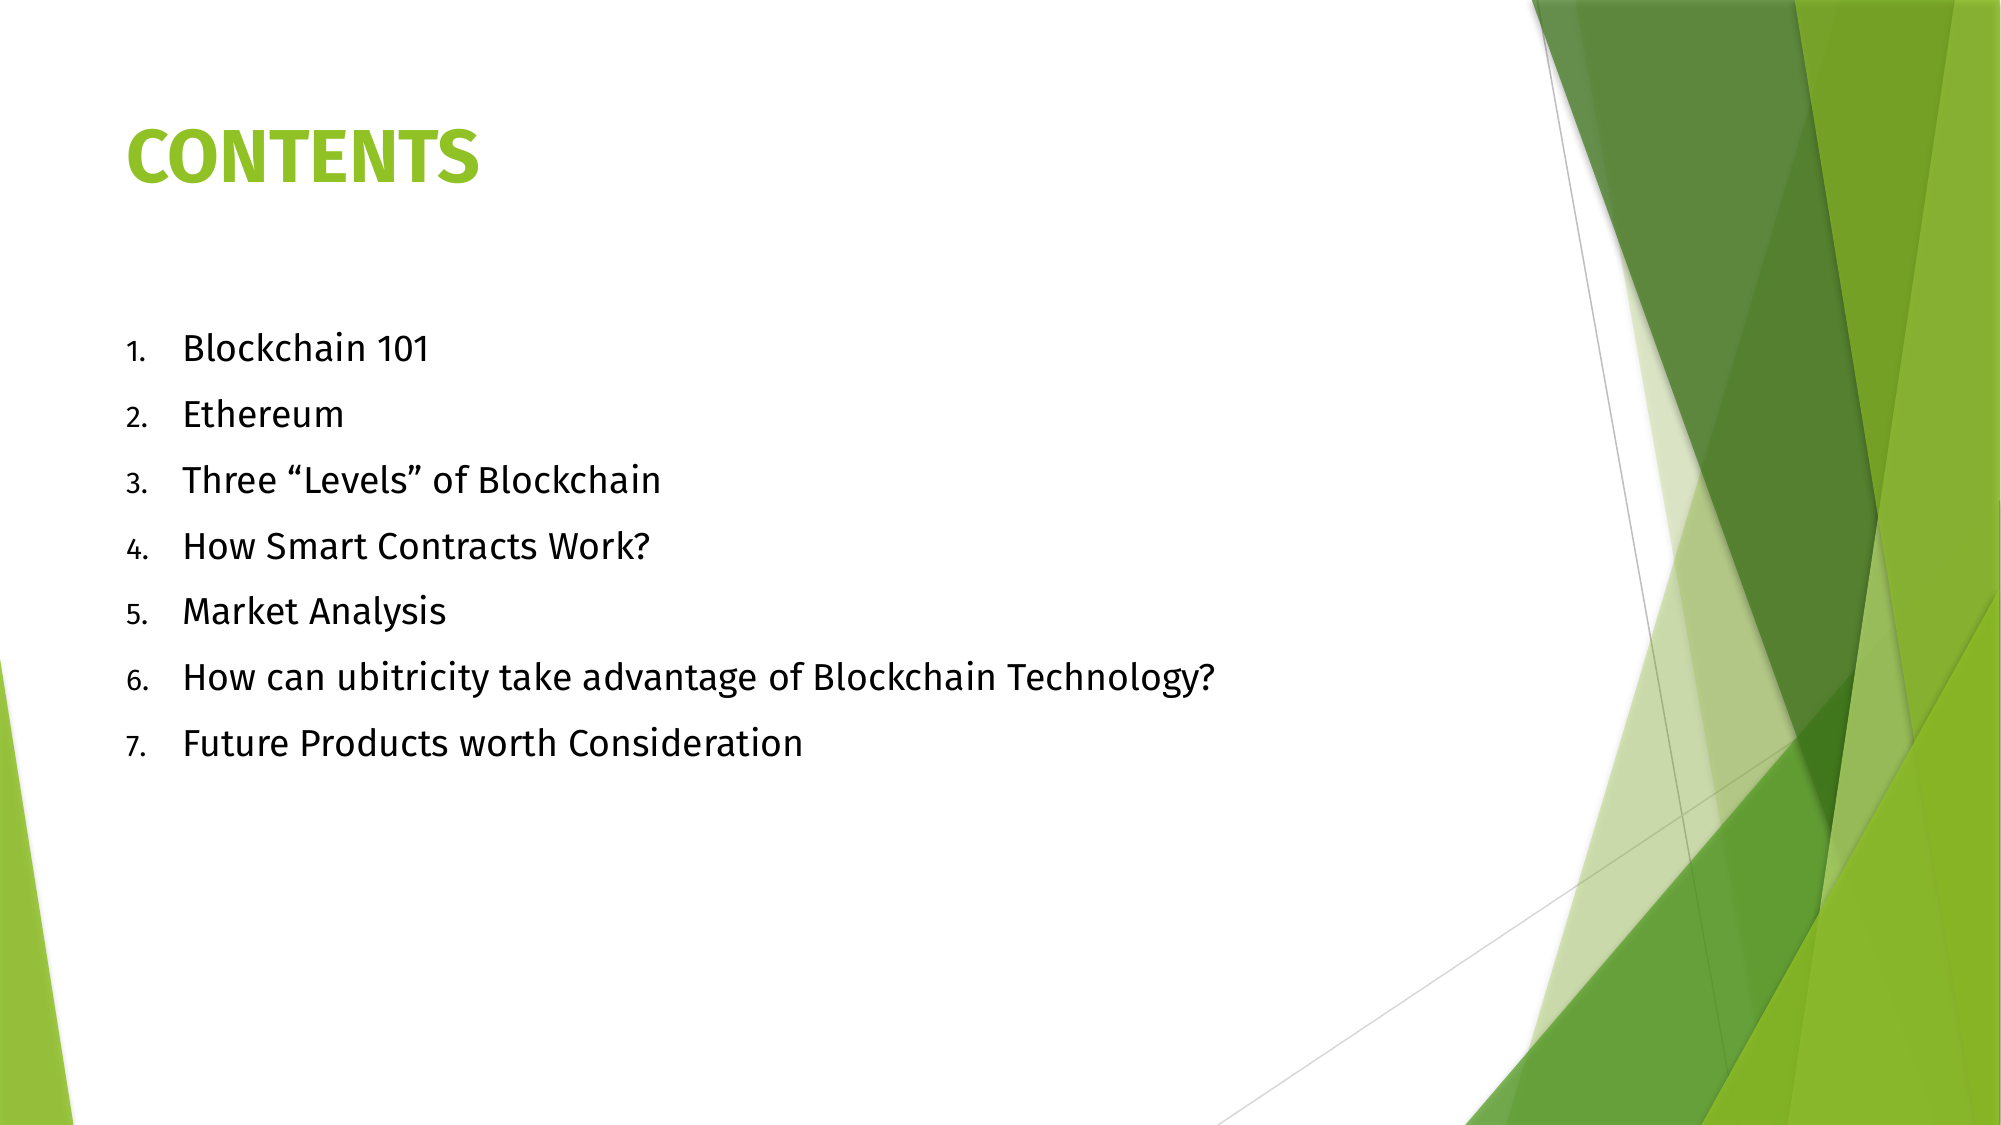

# CONTENTS
Blockchain 101
Ethereum
Three “Levels” of Blockchain
How Smart Contracts Work?
Market Analysis
How can ubitricity take advantage of Blockchain Technology?
Future Products worth Consideration